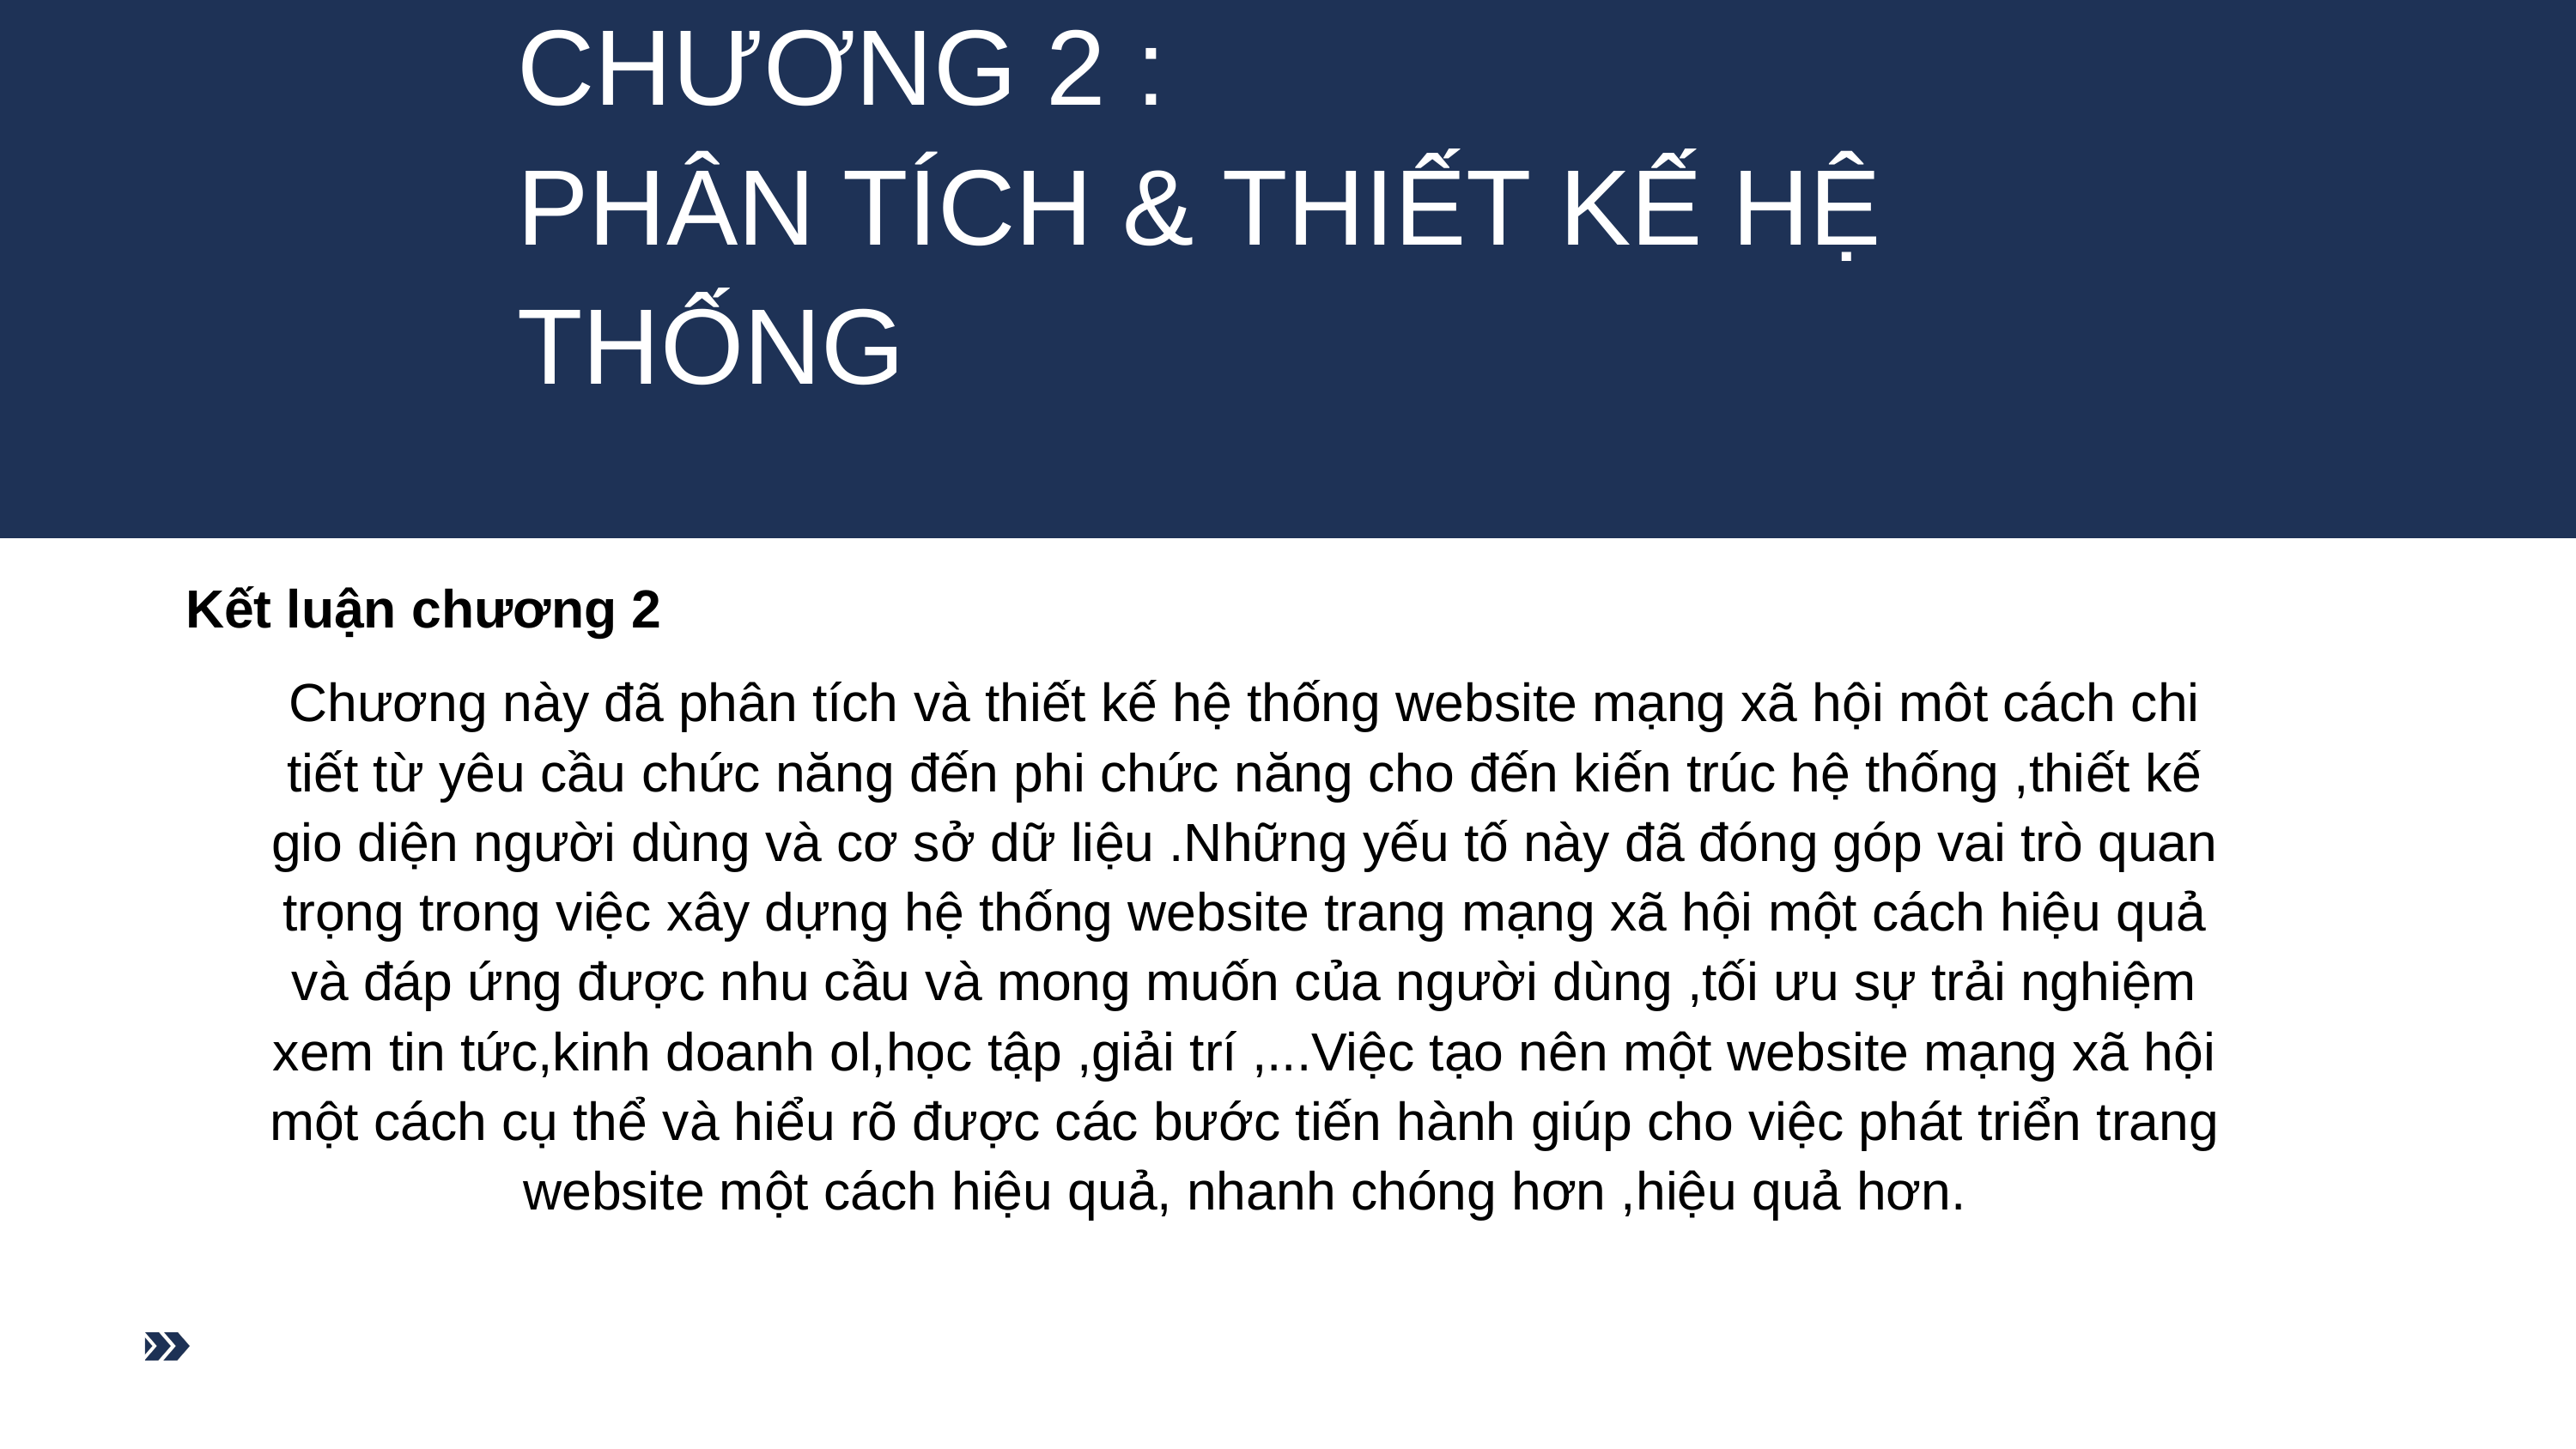

CHƯƠNG 2 :
PHÂN TÍCH & THIẾT KẾ HỆ THỐNG

Kết luận chương 2
Chương này đã phân tích và thiết kế hệ thống website mạng xã hội môt cách chi tiết từ yêu cầu chức năng đến phi chức năng cho đến kiến trúc hệ thống ,thiết kế gio diện người dùng và cơ sở dữ liệu .Những yếu tố này đã đóng góp vai trò quan trọng trong việc xây dựng hệ thống website trang mạng xã hội một cách hiệu quả và đáp ứng được nhu cầu và mong muốn của người dùng ,tối ưu sự trải nghiệm xem tin tức,kinh doanh ol,học tập ,giải trí ,...Việc tạo nên một website mạng xã hội một cách cụ thể và hiểu rõ được các bước tiến hành giúp cho việc phát triển trang website một cách hiệu quả, nhanh chóng hơn ,hiệu quả hơn.